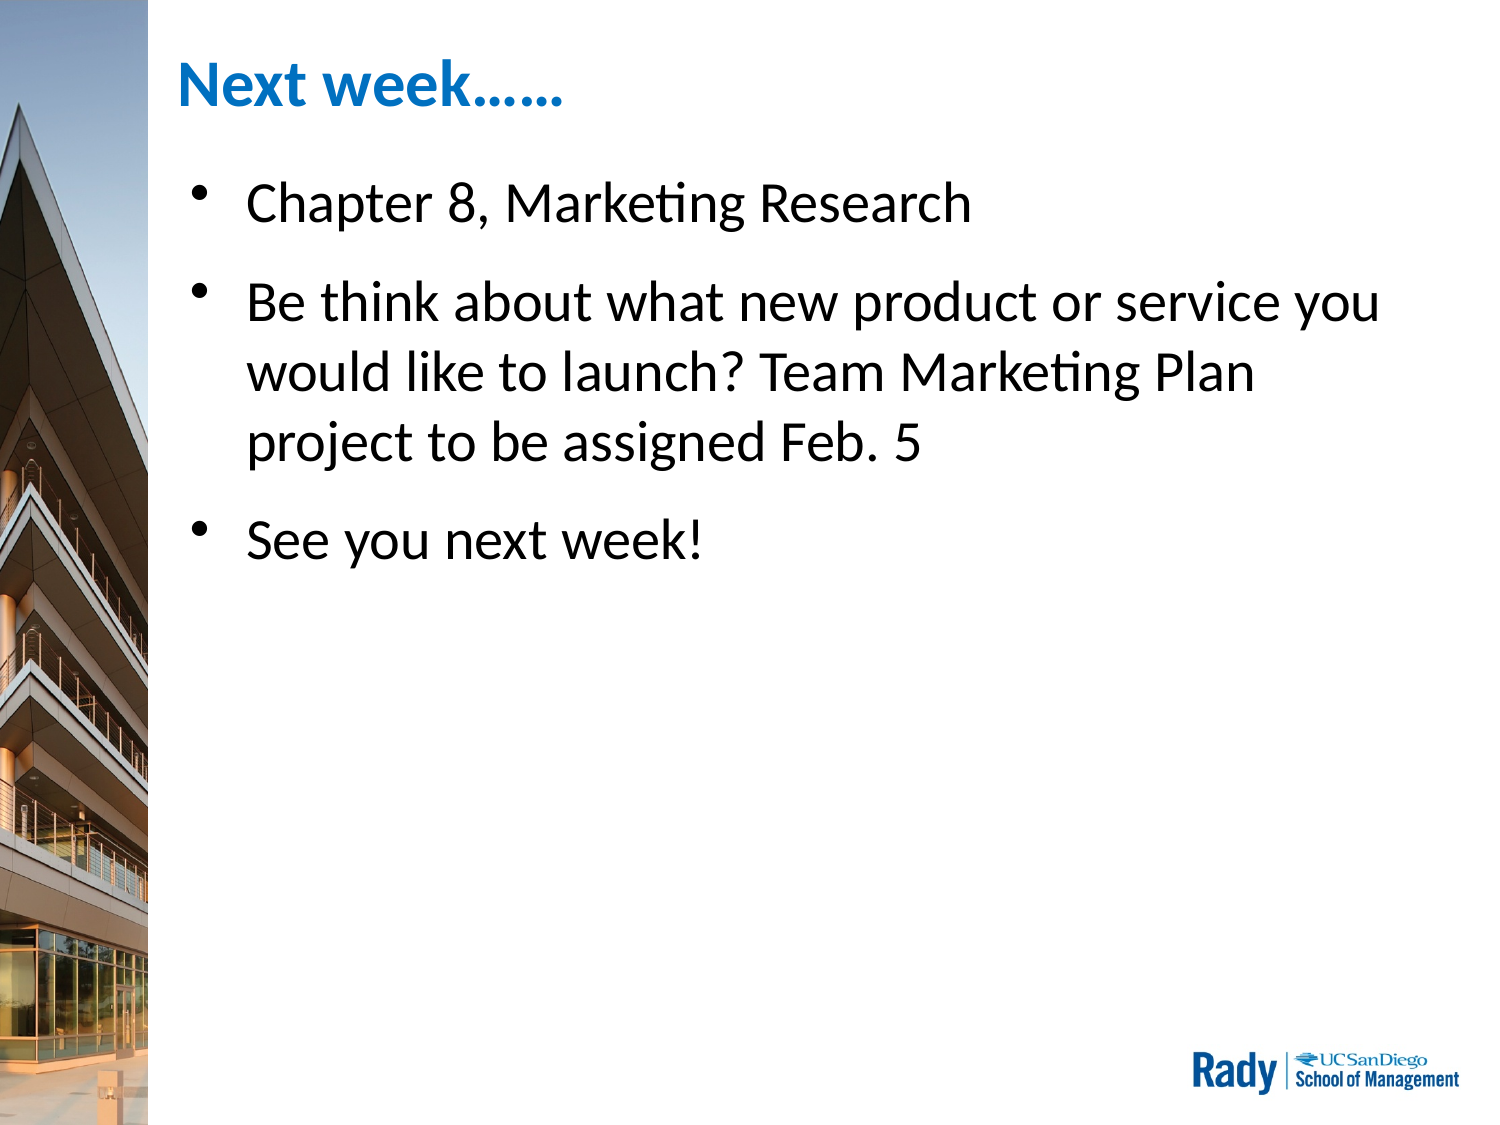

# Next week……
Chapter 8, Marketing Research
Be think about what new product or service you would like to launch? Team Marketing Plan project to be assigned Feb. 5
See you next week!